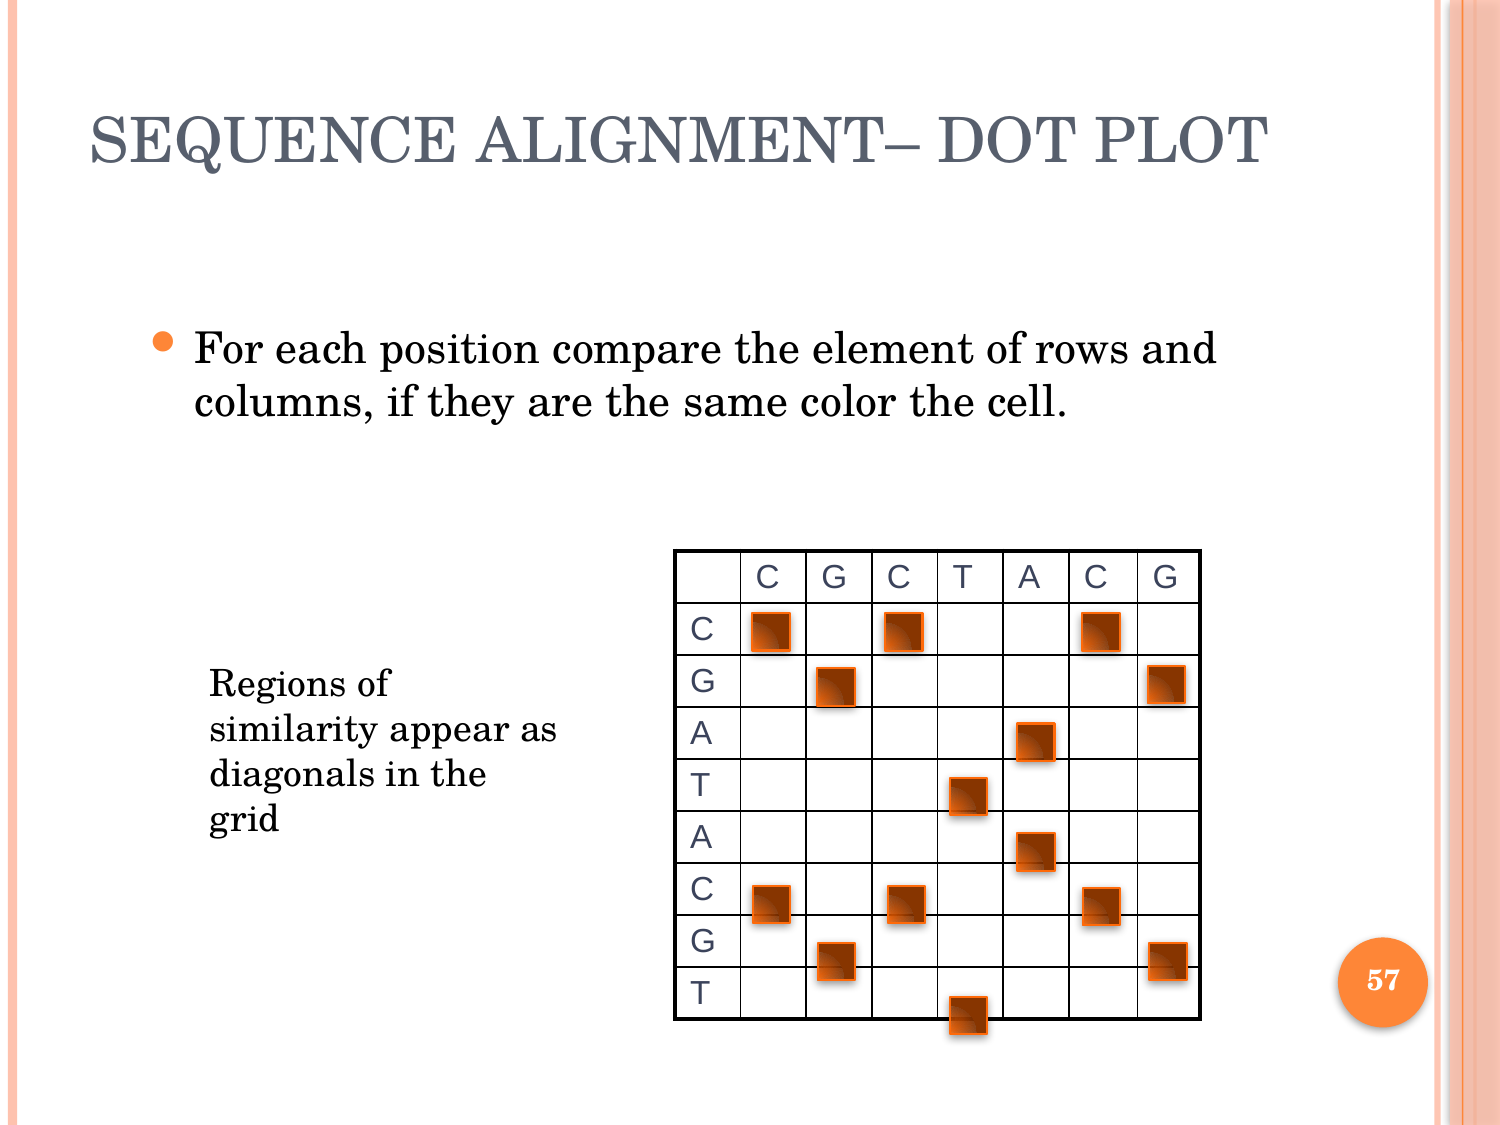

# Sequence Alignment– Dot Plot
For each position compare the element of rows and columns, if they are the same color the cell.

|  | C | G | C | T | A | C | G |
| --- | --- | --- | --- | --- | --- | --- | --- |
| C |  |  |  |  |  |  |  |
| G |  |  |  |  |  |  |  |
| A |  |  |  |  |  |  |  |
| T |  |  |  |  |  |  |  |
| A |  |  |  |  |  |  |  |
| C |  |  |  |  |  |  |  |
| G |  |  |  |  |  |  |  |
| T |  |  |  |  |  |  |  |

Regions of similarity appear as diagonals in the grid

57